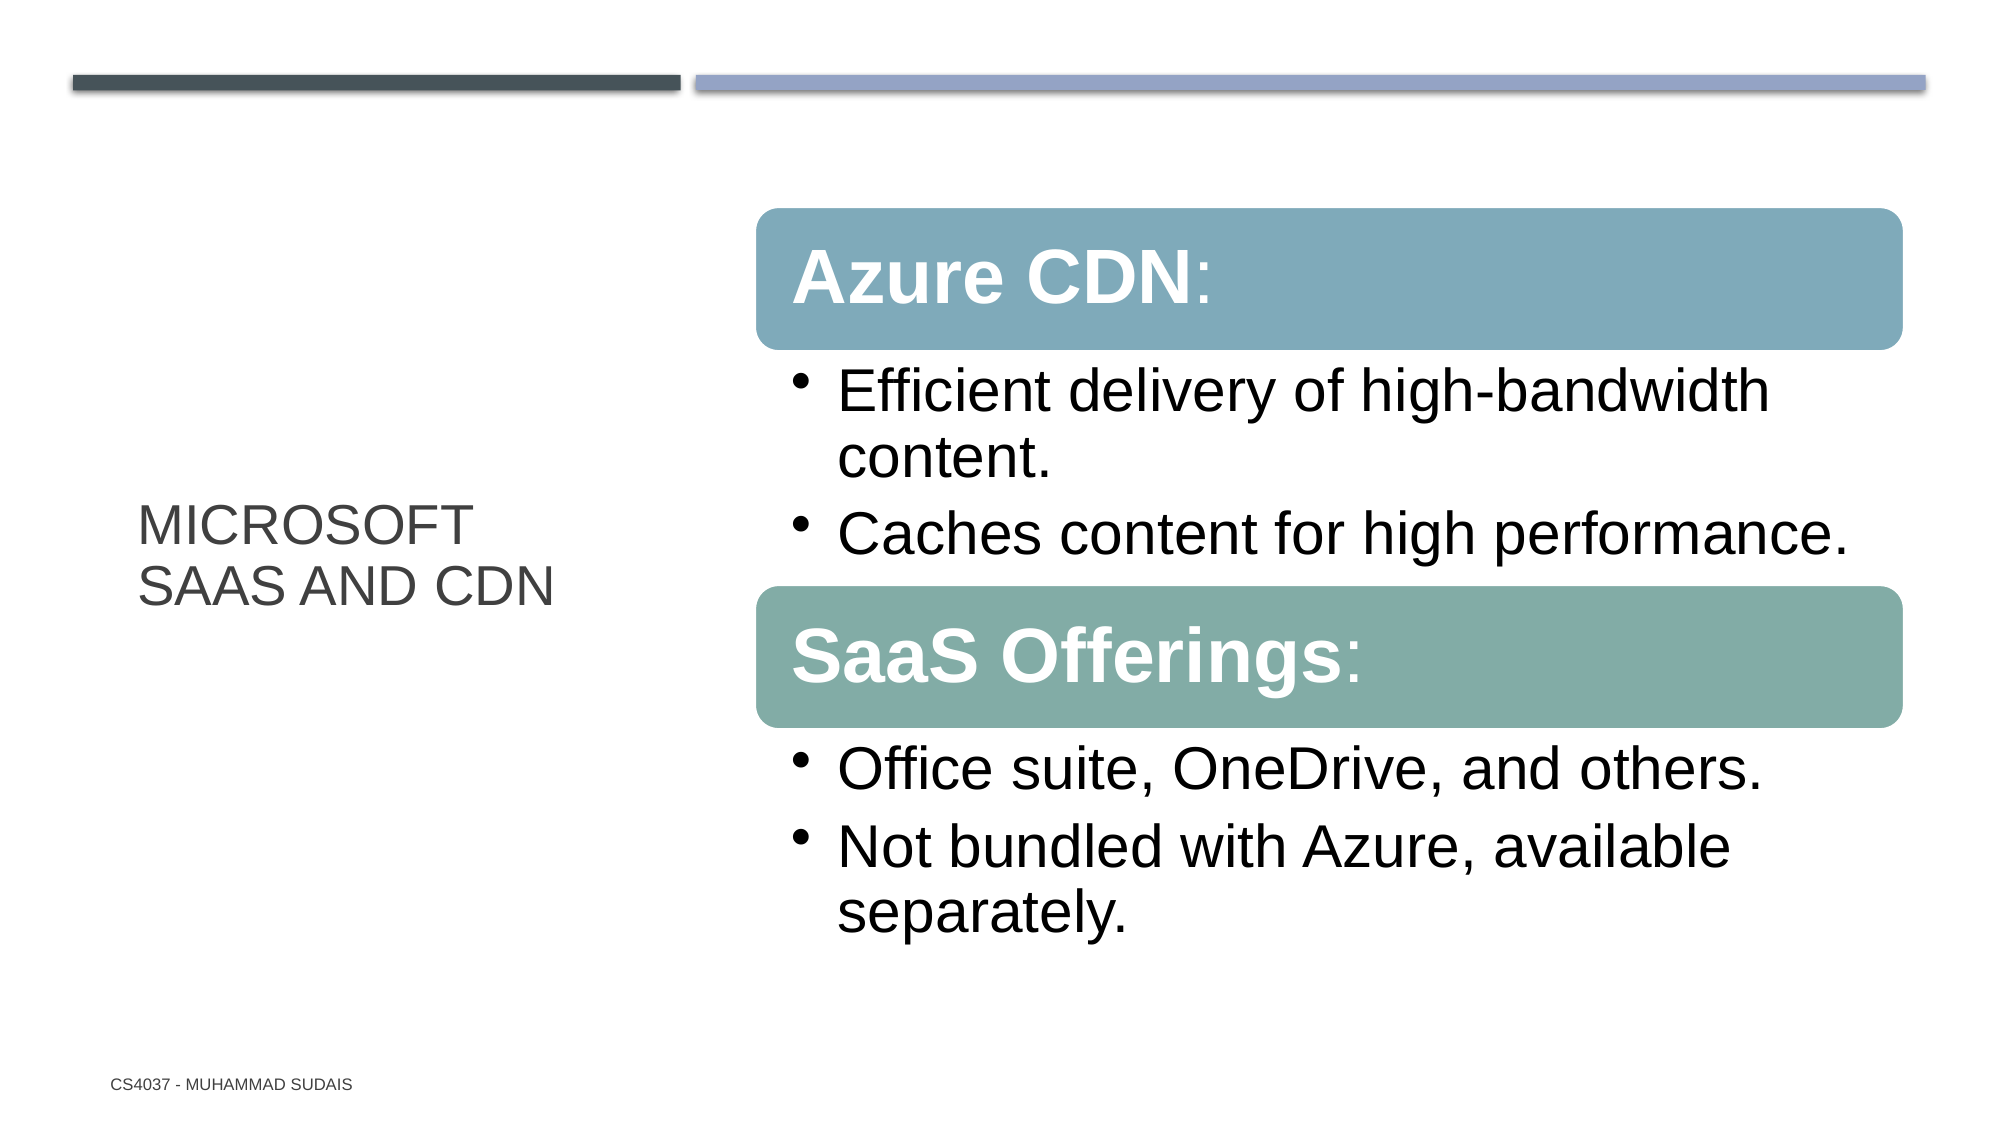

# Microsoft SaaS and CDN
Azure CDN:
Efficient delivery of high-bandwidth content.
Caches content for high performance.
SaaS Offerings:
Office suite, OneDrive, and others.
Not bundled with Azure, available separately.
CS4037 - Muhammad Sudais